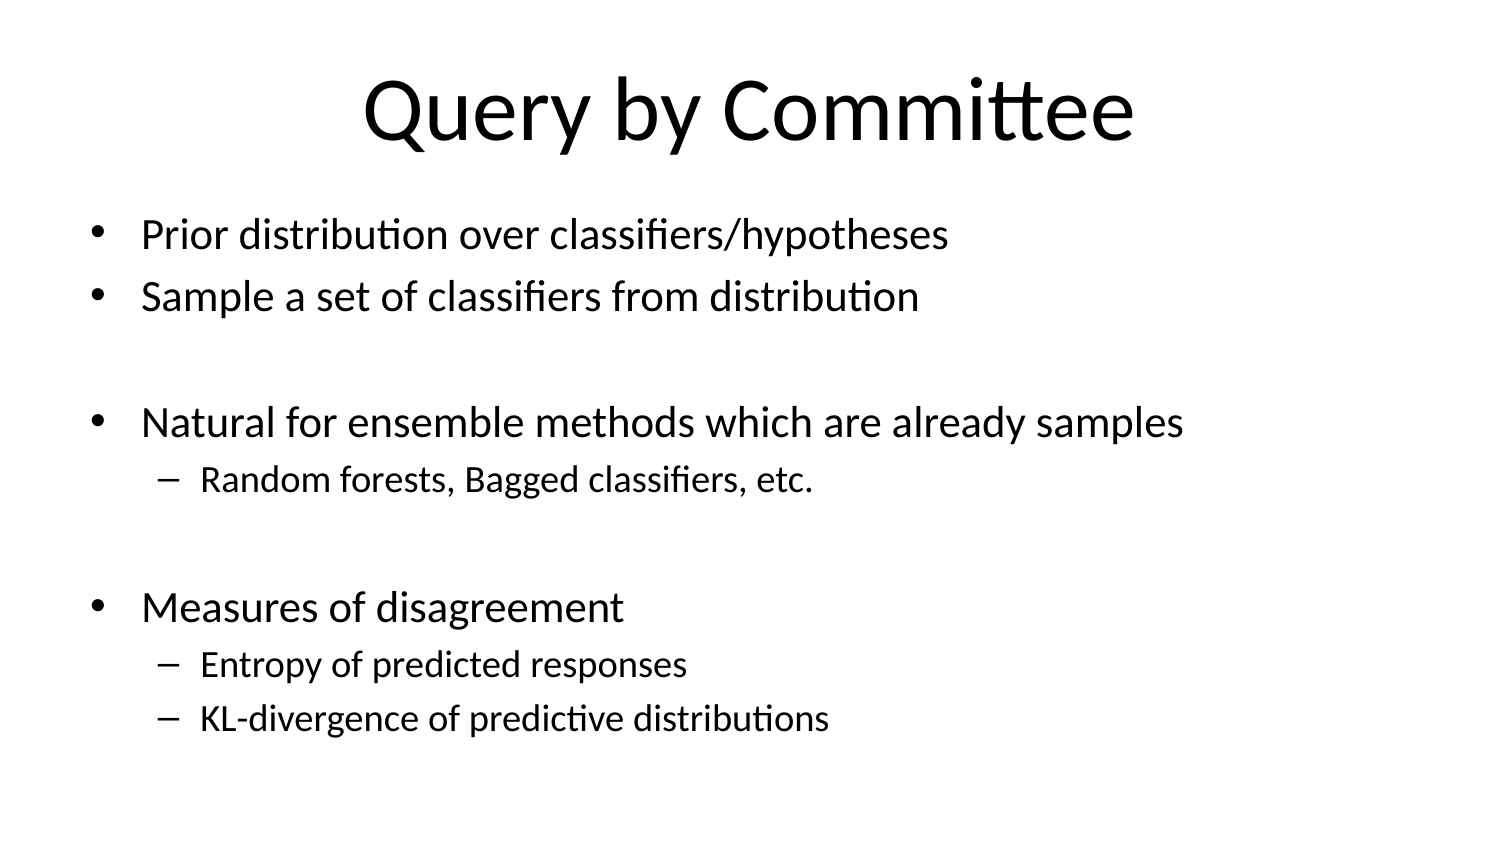

# Query by Committee
Prior distribution over classifiers/hypotheses
Sample a set of classifiers from distribution

Natural for ensemble methods which are already samples
Random forests, Bagged classifiers, etc.

Measures of disagreement
Entropy of predicted responses
KL-divergence of predictive distributions